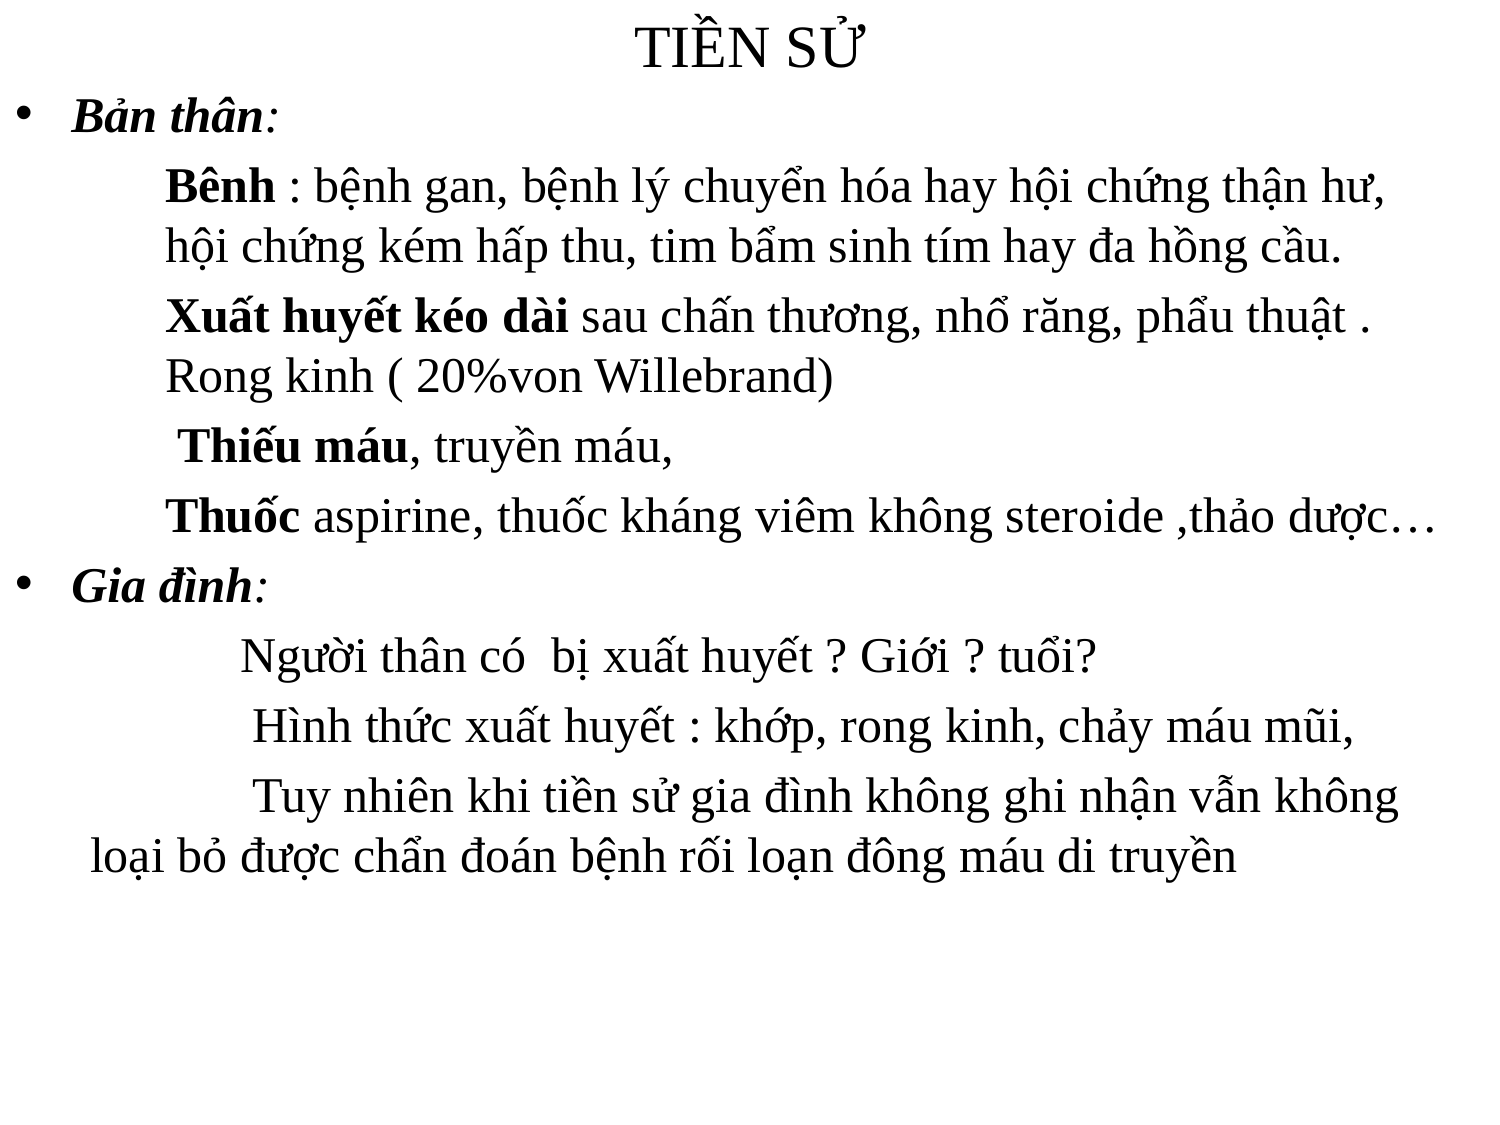

# TIỀN SỬ
Bản thân:
	Bênh : bệnh gan, bệnh lý chuyển hóa hay hội chứng thận hư, 	hội chứng kém hấp thu, tim bẩm sinh tím hay đa hồng cầu.
	Xuất huyết kéo dài sau chấn thương, nhổ răng, phẩu thuật .	Rong kinh ( 20%von Willebrand)
 Thiếu máu, truyền máu,
	Thuốc aspirine, thuốc kháng viêm không steroide ,thảo dược…
Gia đình:
	Người thân có  bị xuất huyết ? Giới ? tuổi?
	 Hình thức xuất huyết : khớp, rong kinh, chảy máu mũi,
	 Tuy nhiên khi tiền sử gia đình không ghi nhận vẫn không loại bỏ được chẩn đoán bệnh rối loạn đông máu di truyền